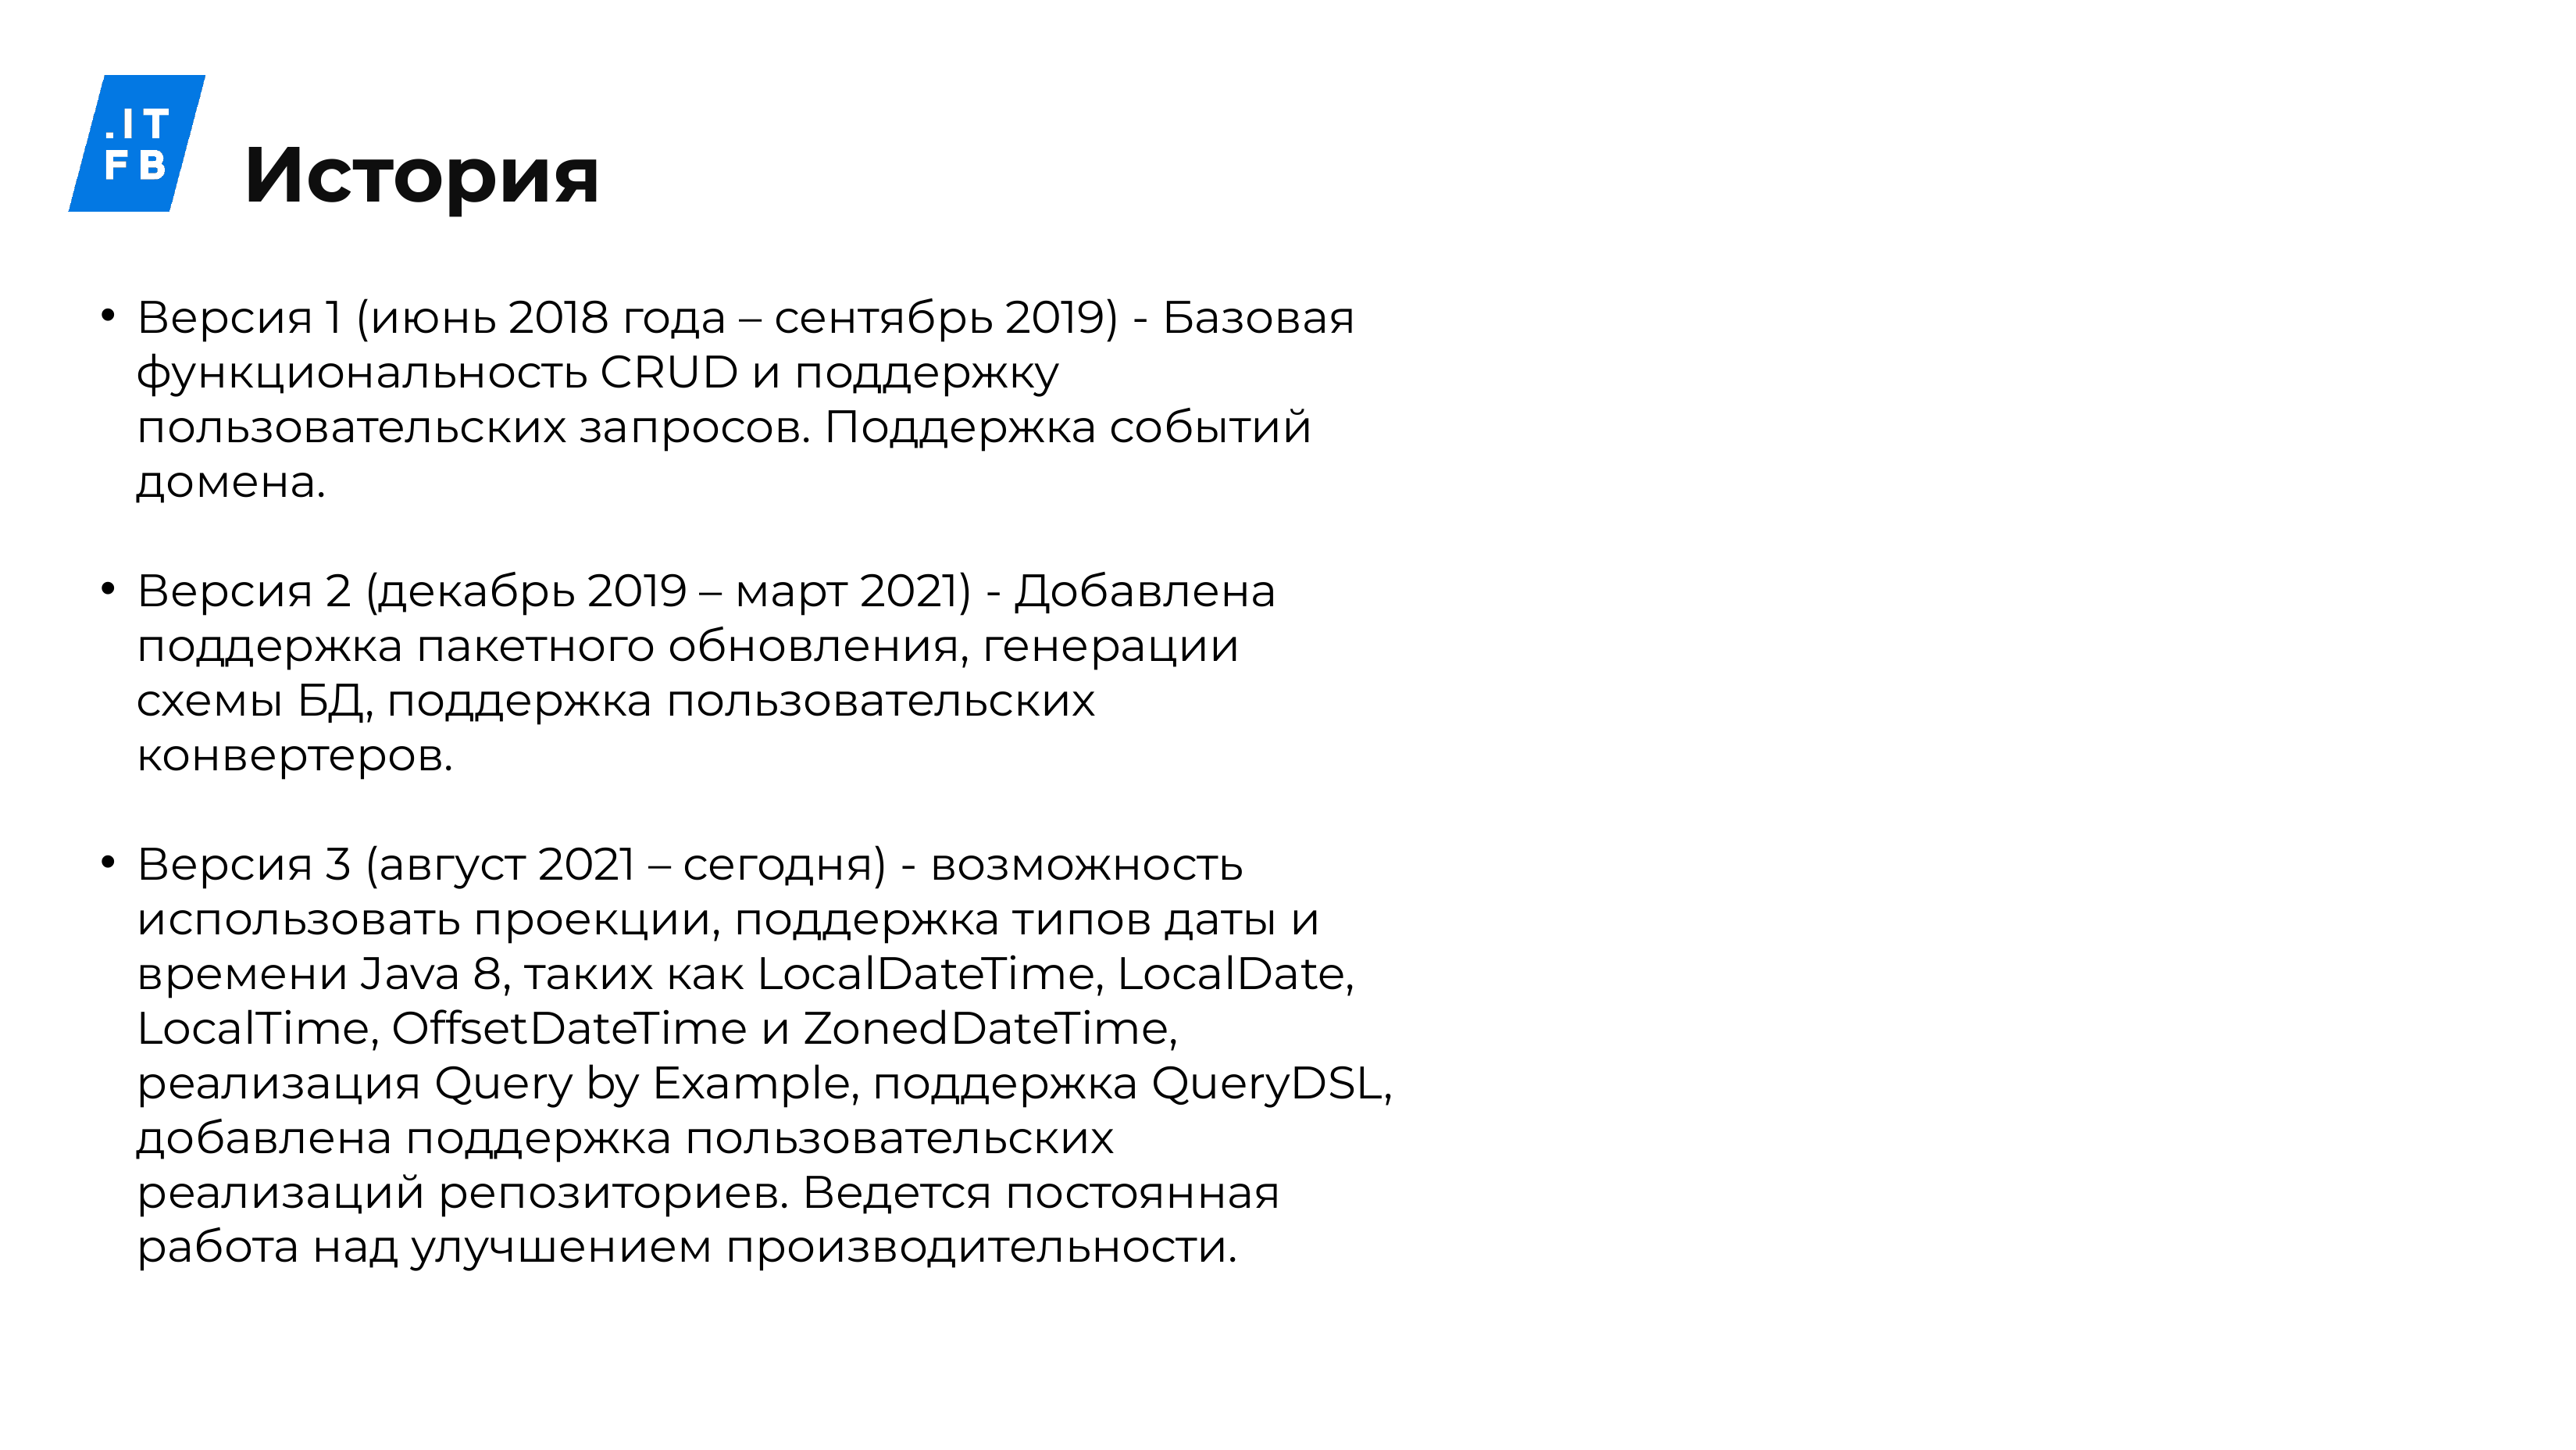

# История
Версия 1 (июнь 2018 года – сентябрь 2019) - Базовая функциональность CRUD и поддержку пользовательских запросов. Поддержка событий домена.

Версия 2 (декабрь 2019 – март 2021) - Добавлена поддержка пакетного обновления, генерации схемы БД, поддержка пользовательских конвертеров.

Версия 3 (август 2021 – сегодня) - возможность использовать проекции, поддержка типов даты и времени Java 8, таких как LocalDateTime, LocalDate, LocalTime, OffsetDateTime и ZonedDateTime, реализация Query by Example, поддержка QueryDSL, добавлена поддержка пользовательских реализаций репозиториев. Ведется постоянная работа над улучшением производительности.